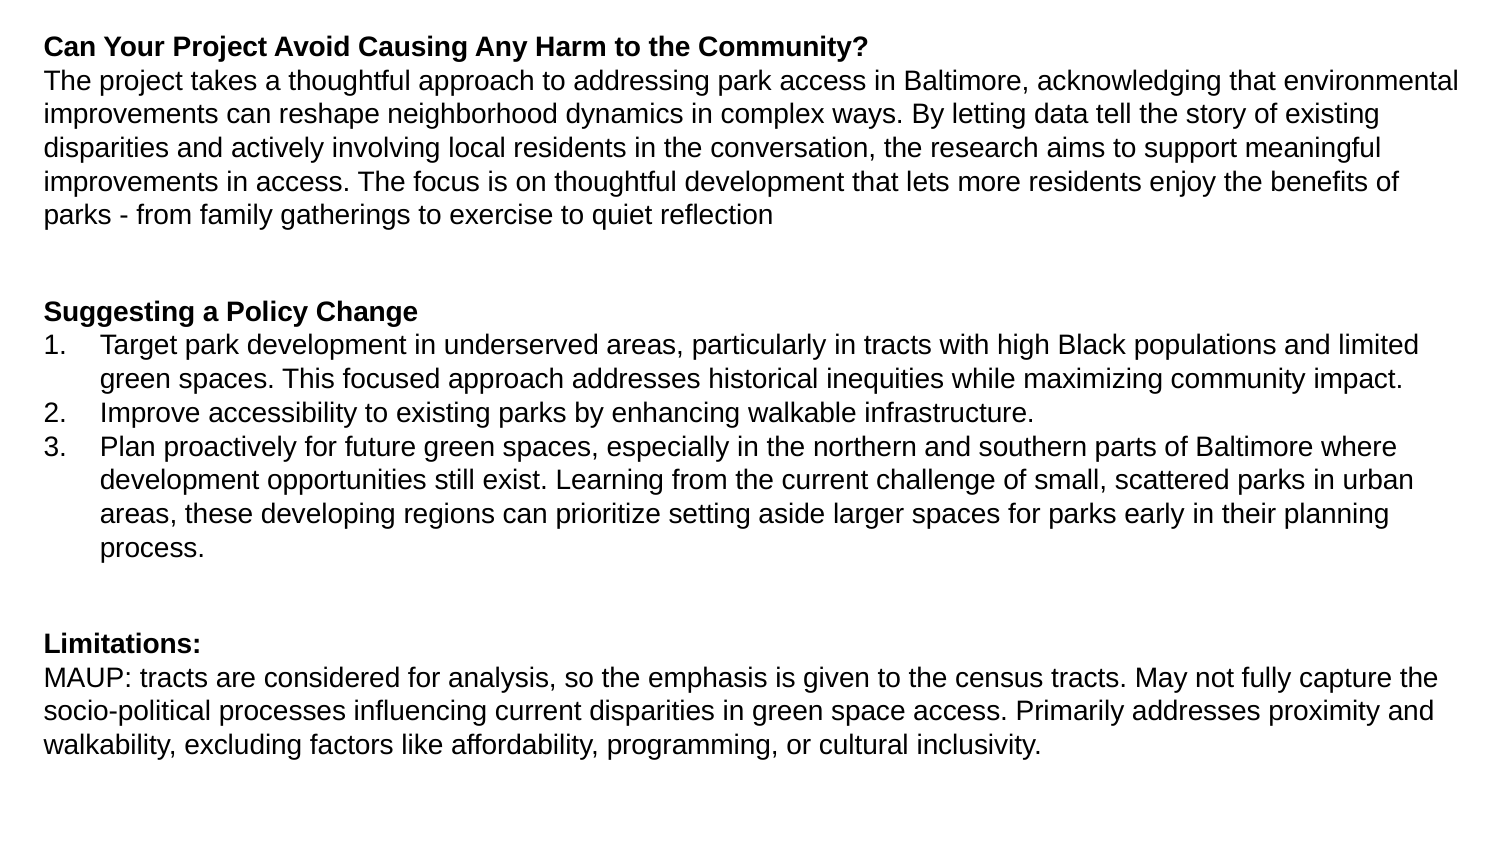

Can Your Project Avoid Causing Any Harm to the Community?
The project takes a thoughtful approach to addressing park access in Baltimore, acknowledging that environmental improvements can reshape neighborhood dynamics in complex ways. By letting data tell the story of existing disparities and actively involving local residents in the conversation, the research aims to support meaningful improvements in access. The focus is on thoughtful development that lets more residents enjoy the benefits of parks - from family gatherings to exercise to quiet reflection
Suggesting a Policy Change
Target park development in underserved areas, particularly in tracts with high Black populations and limited green spaces. This focused approach addresses historical inequities while maximizing community impact.
Improve accessibility to existing parks by enhancing walkable infrastructure.
Plan proactively for future green spaces, especially in the northern and southern parts of Baltimore where development opportunities still exist. Learning from the current challenge of small, scattered parks in urban areas, these developing regions can prioritize setting aside larger spaces for parks early in their planning process.
Limitations:
MAUP: tracts are considered for analysis, so the emphasis is given to the census tracts. May not fully capture the socio-political processes influencing current disparities in green space access. Primarily addresses proximity and walkability, excluding factors like affordability, programming, or cultural inclusivity.